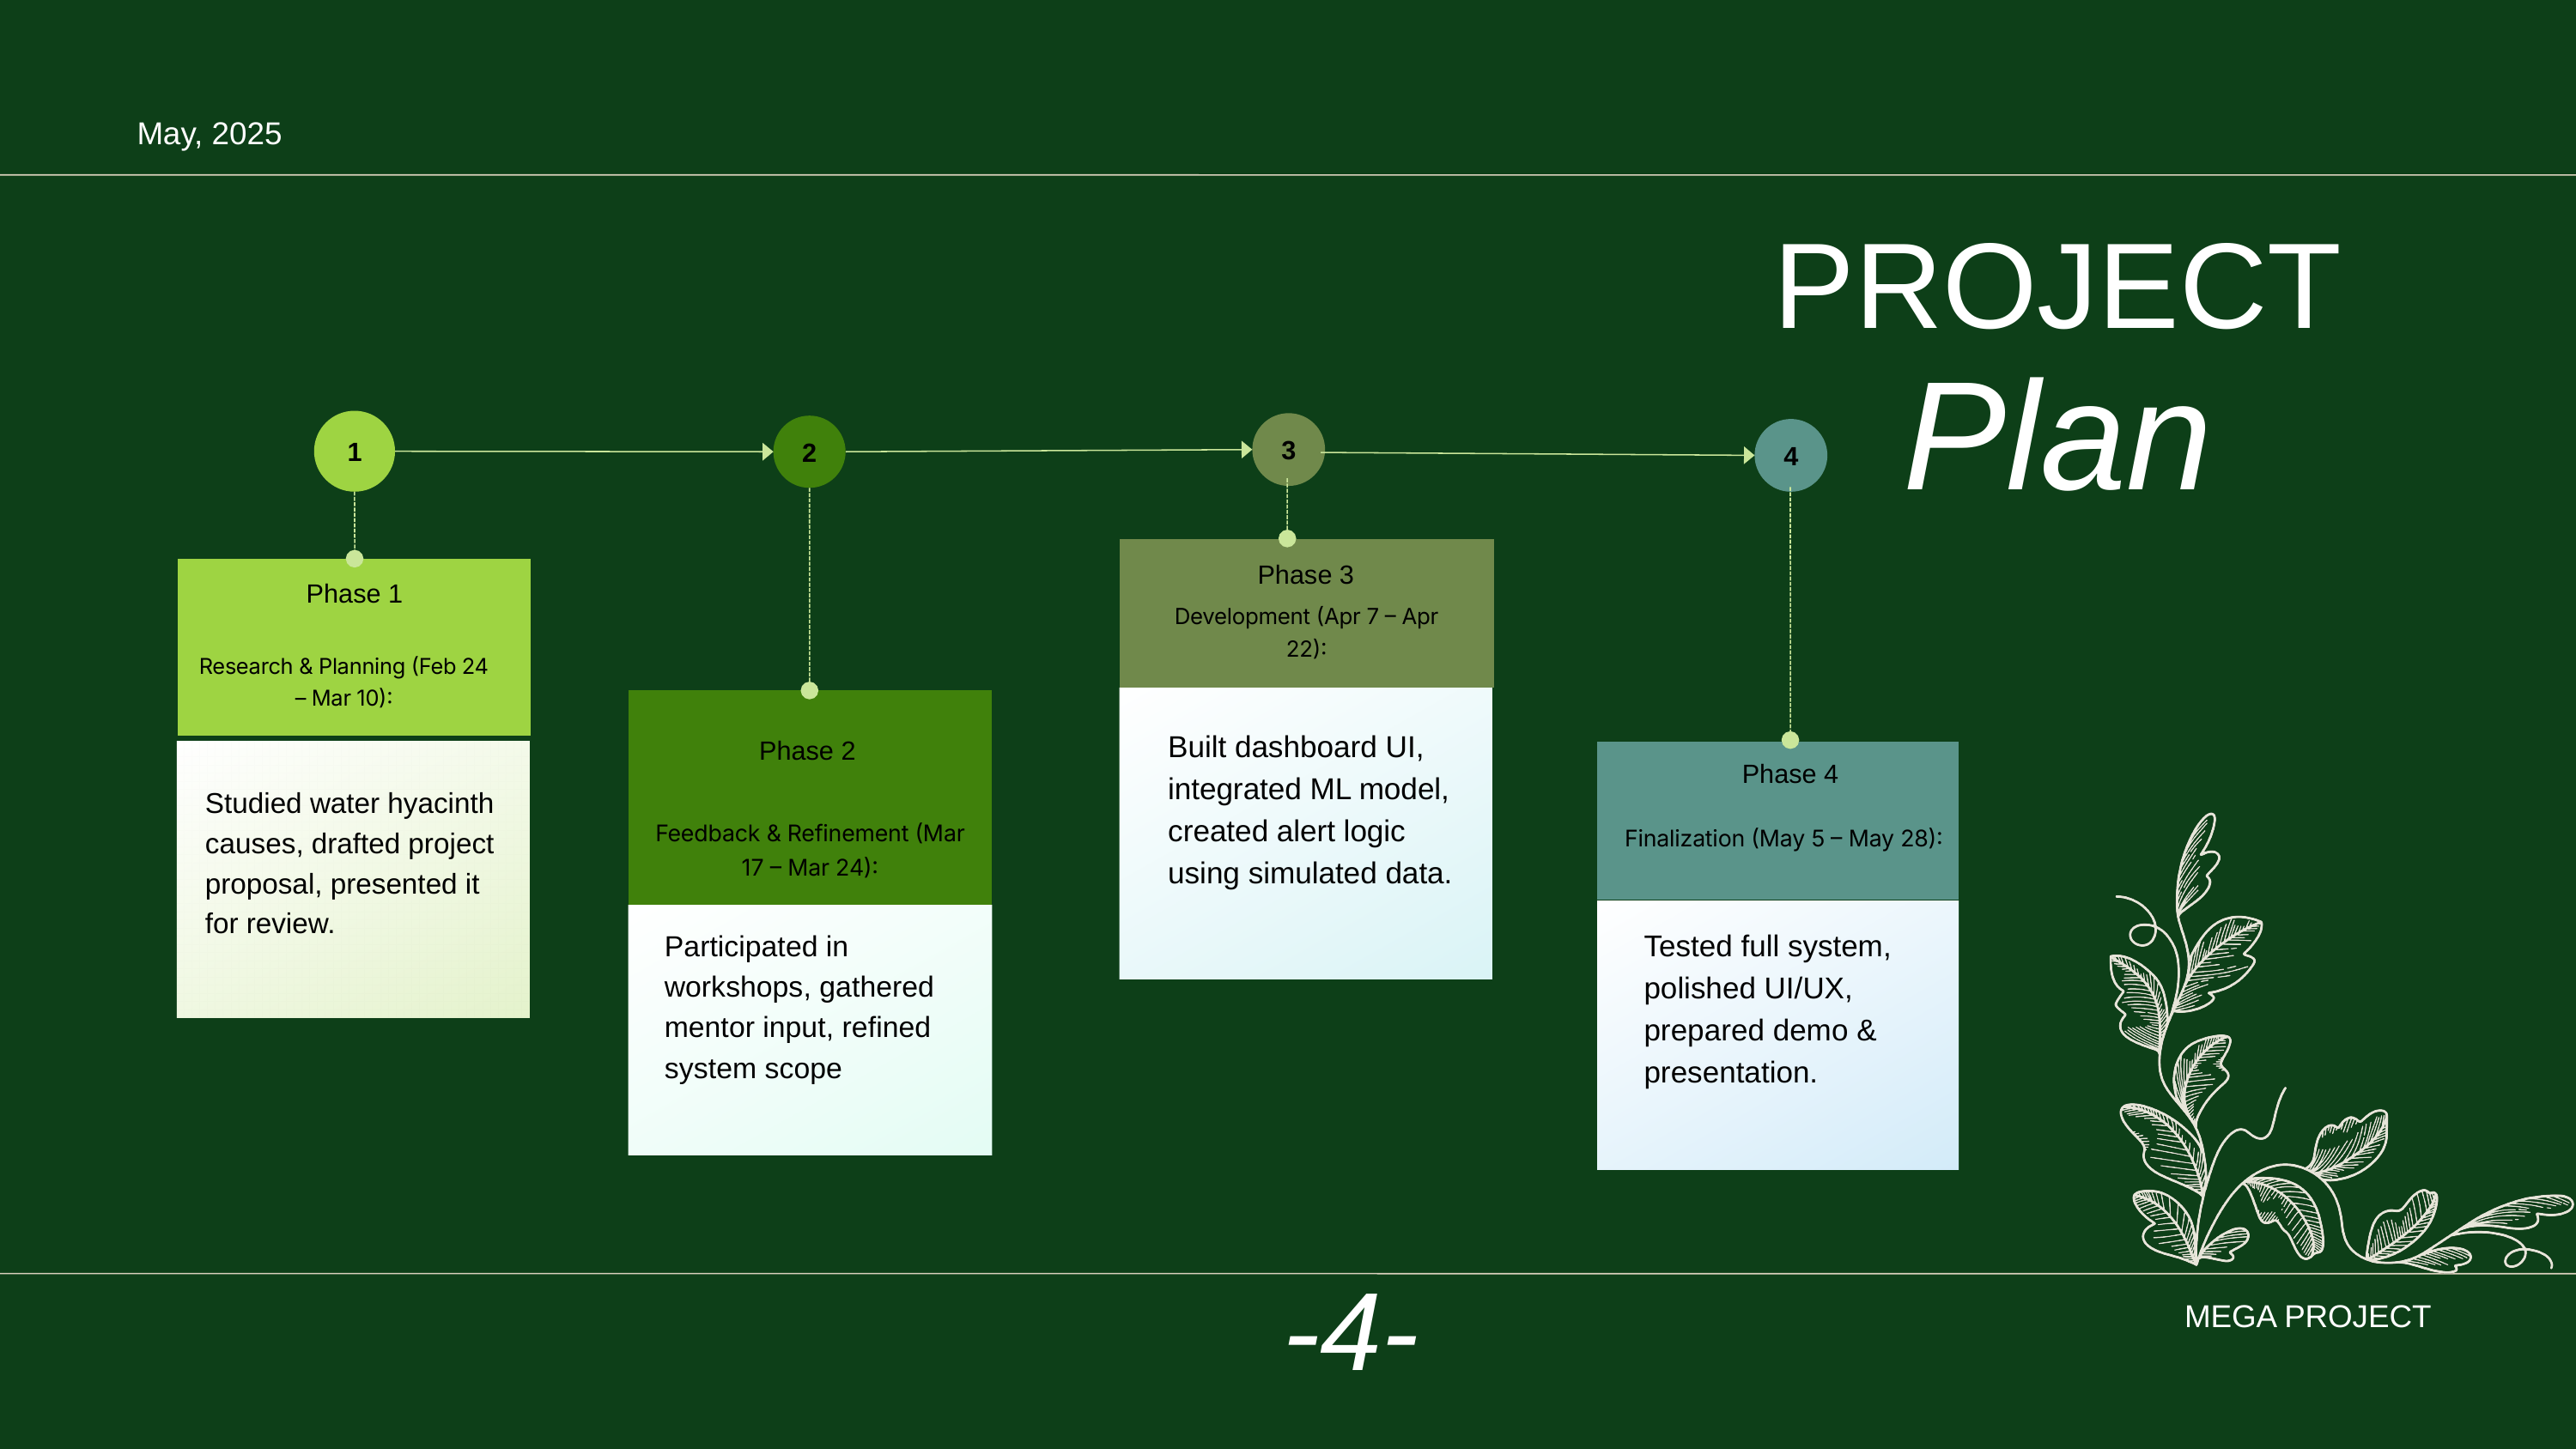

May, 2025

PROJECT
Plan

1

3

2

4

Phase 3

Phase 1
Development (Apr 7 – Apr 22):
Research & Planning (Feb 24 – Mar 10):

Built dashboard UI, integrated ML model, created alert logic using simulated data.
Phase 2

Phase 4
Studied water hyacinth causes, drafted project proposal, presented it for review.
Feedback & Refinement (Mar 17 – Mar 24):

Finalization (May 5 – May 28):

Tested full system, polished UI/UX, prepared demo & presentation.
Participated in workshops, gathered mentor input, refined system scope
-4-

MEGA PROJECT